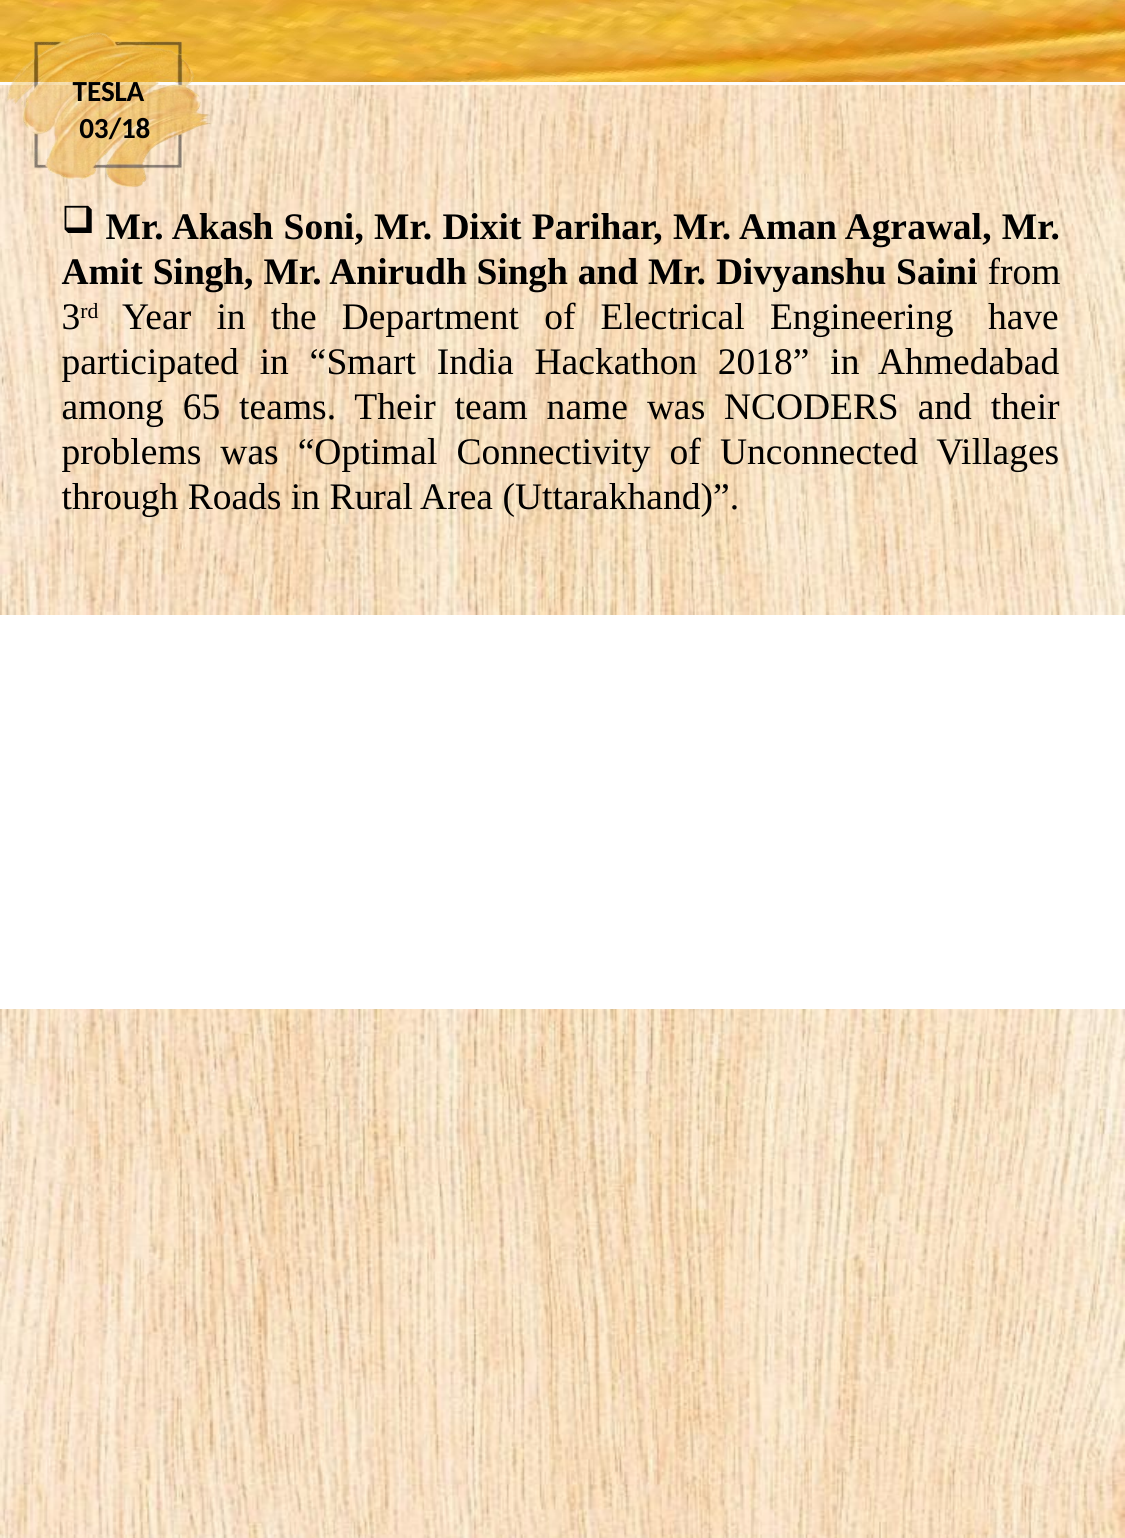

TESLA  03/18

 Mr. Akash Soni, Mr. Dixit Parihar, Mr. Aman Agrawal, Mr. Amit Singh, Mr. Anirudh Singh and Mr. Divyanshu Saini from 3rd Year in the Department of Electrical Engineering  have participated in “Smart India Hackathon 2018” in Ahmedabad among 65 teams. Their team name was NCODERS and their problems was “Optimal Connectivity of Unconnected Villages through Roads in Rural Area (Uttarakhand)”.

4